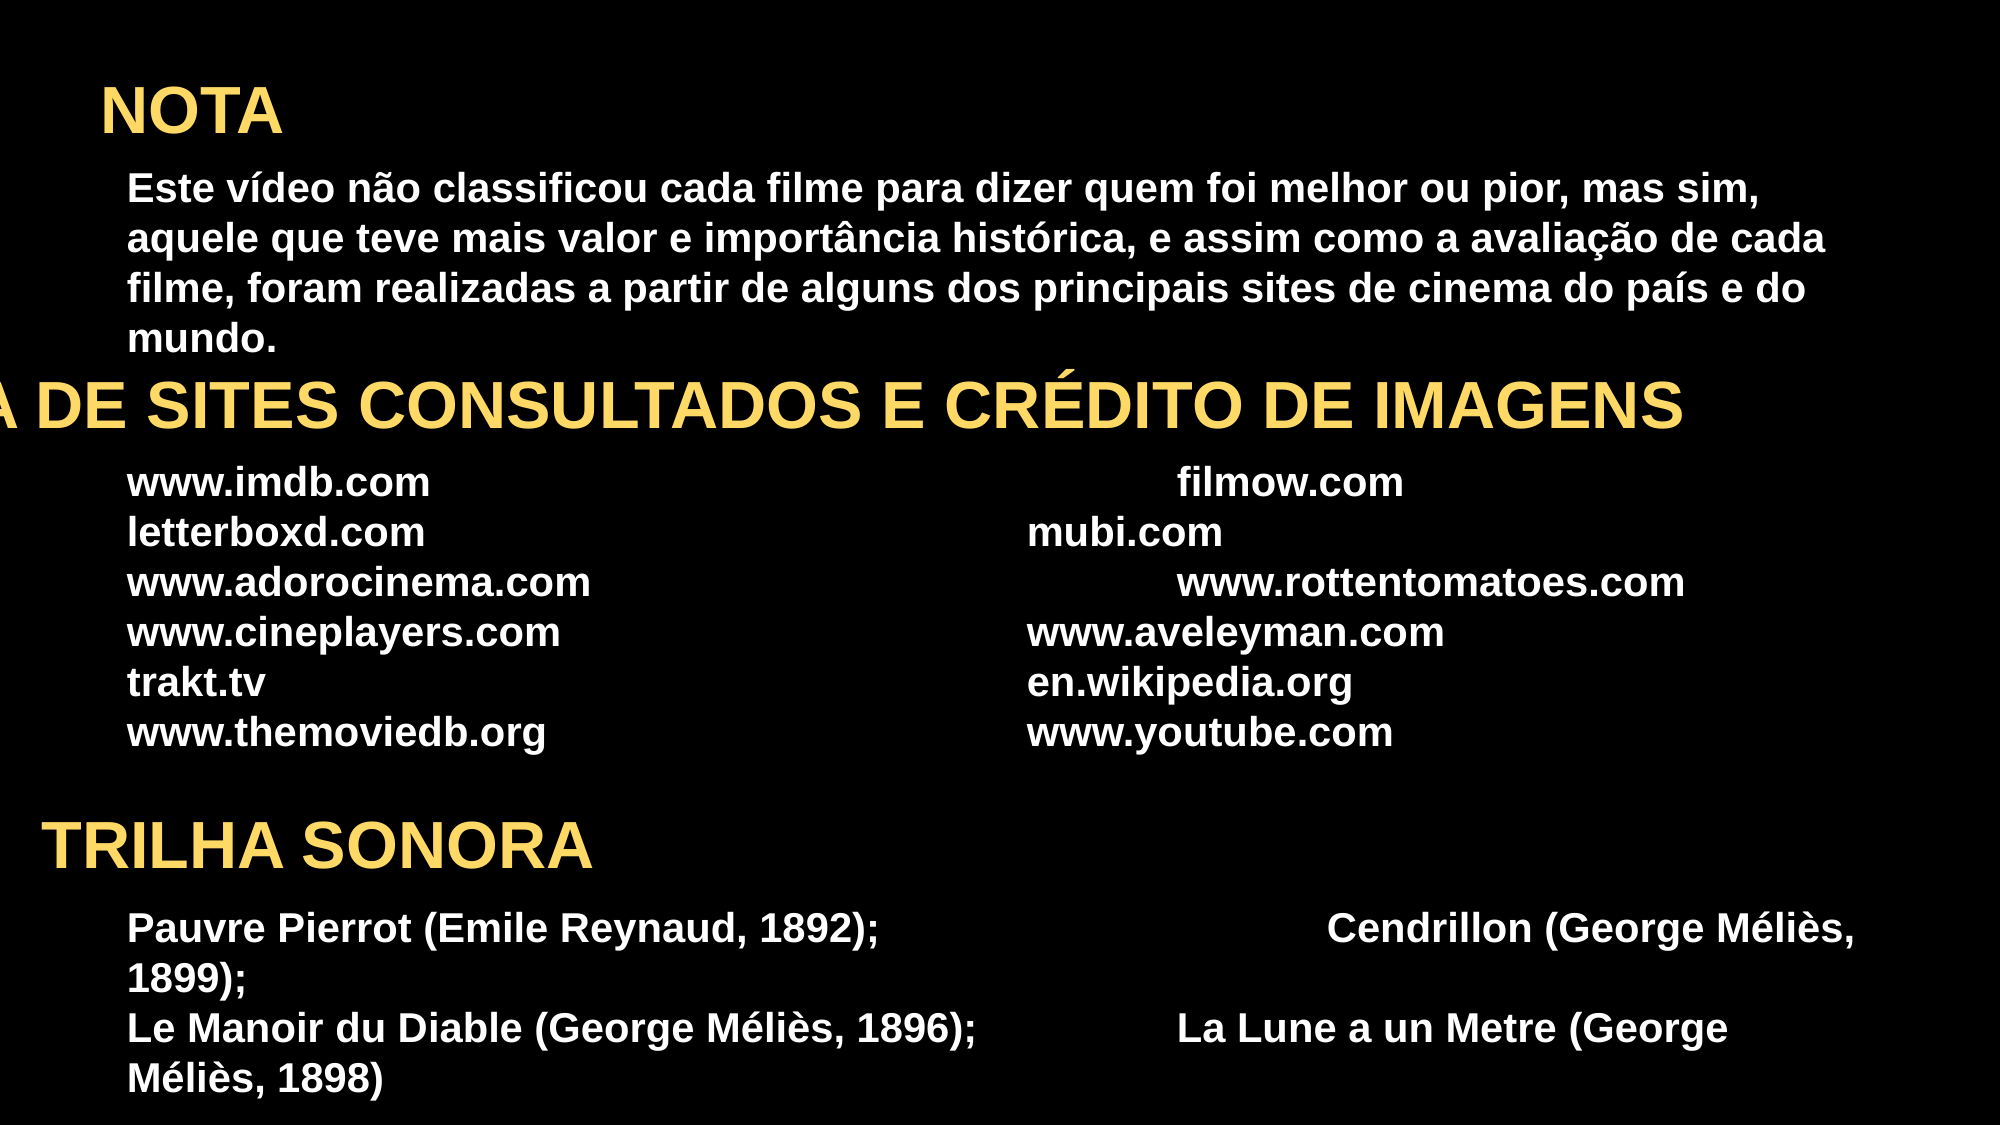

NOTA
Este vídeo não classificou cada filme para dizer quem foi melhor ou pior, mas sim, aquele que teve mais valor e importância histórica, e assim como a avaliação de cada filme, foram realizadas a partir de alguns dos principais sites de cinema do país e do mundo.
LISTA DE SITES CONSULTADOS E CRÉDITO DE IMAGENS
www.imdb.com					filmow.com
letterboxd.com					mubi.com
www.adorocinema.com				www.rottentomatoes.com
www.cineplayers.com				www.aveleyman.com
trakt.tv						en.wikipedia.org
www.themoviedb.org				www.youtube.com
TRILHA SONORA
Pauvre Pierrot (Emile Reynaud, 1892);			Cendrillon (George Méliès, 1899);
Le Manoir du Diable (George Méliès, 1896);		La Lune a un Metre (George Méliès, 1898)